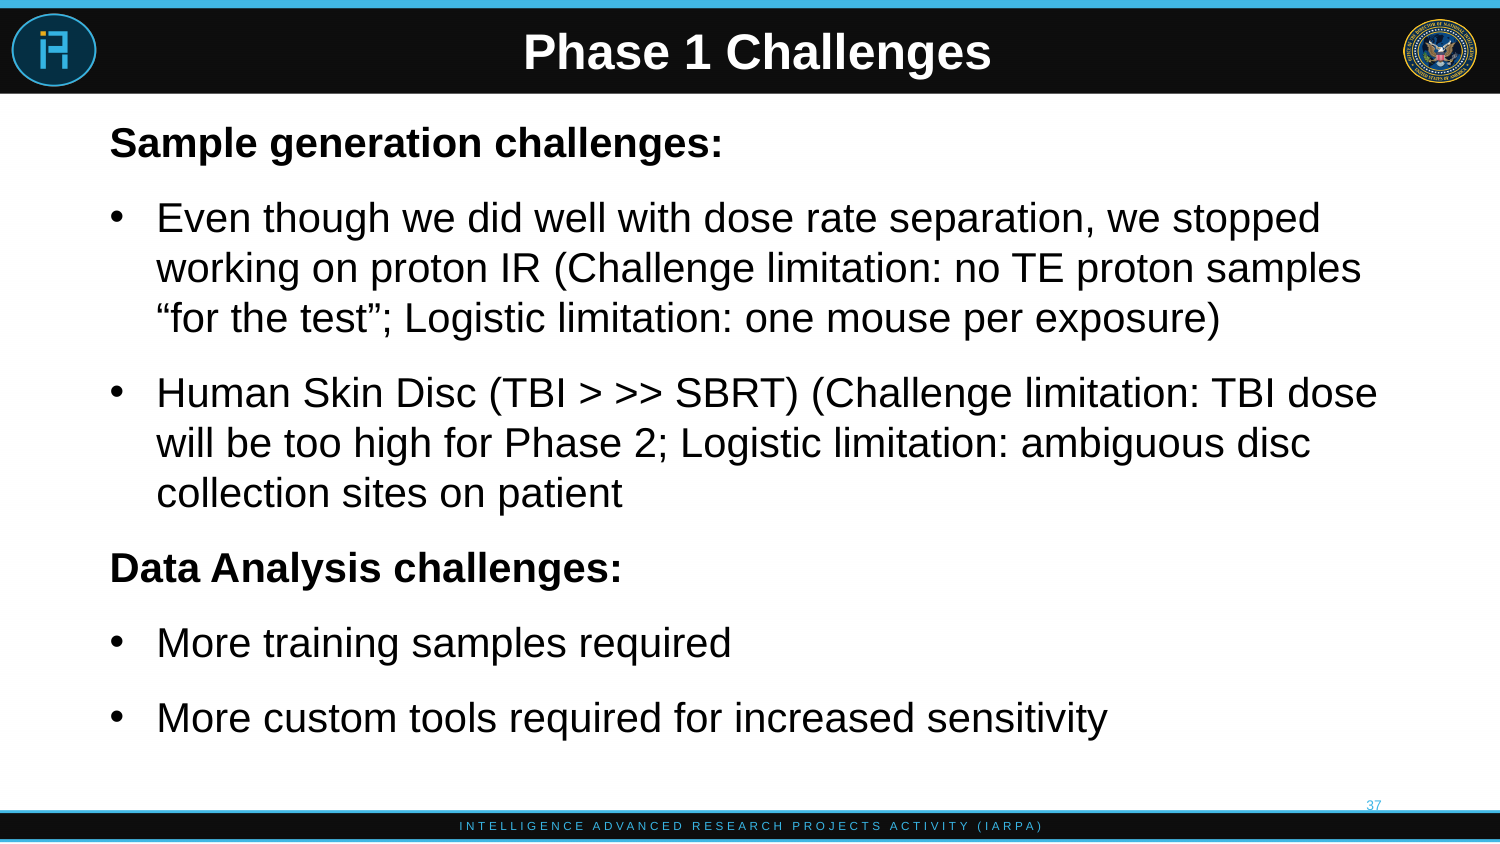

# Phase 1 Challenges
Sample generation challenges:
Even though we did well with dose rate separation, we stopped working on proton IR (Challenge limitation: no TE proton samples “for the test”; Logistic limitation: one mouse per exposure)
Human Skin Disc (TBI > >> SBRT) (Challenge limitation: TBI dose will be too high for Phase 2; Logistic limitation: ambiguous disc collection sites on patient
Data Analysis challenges:
More training samples required
More custom tools required for increased sensitivity
37